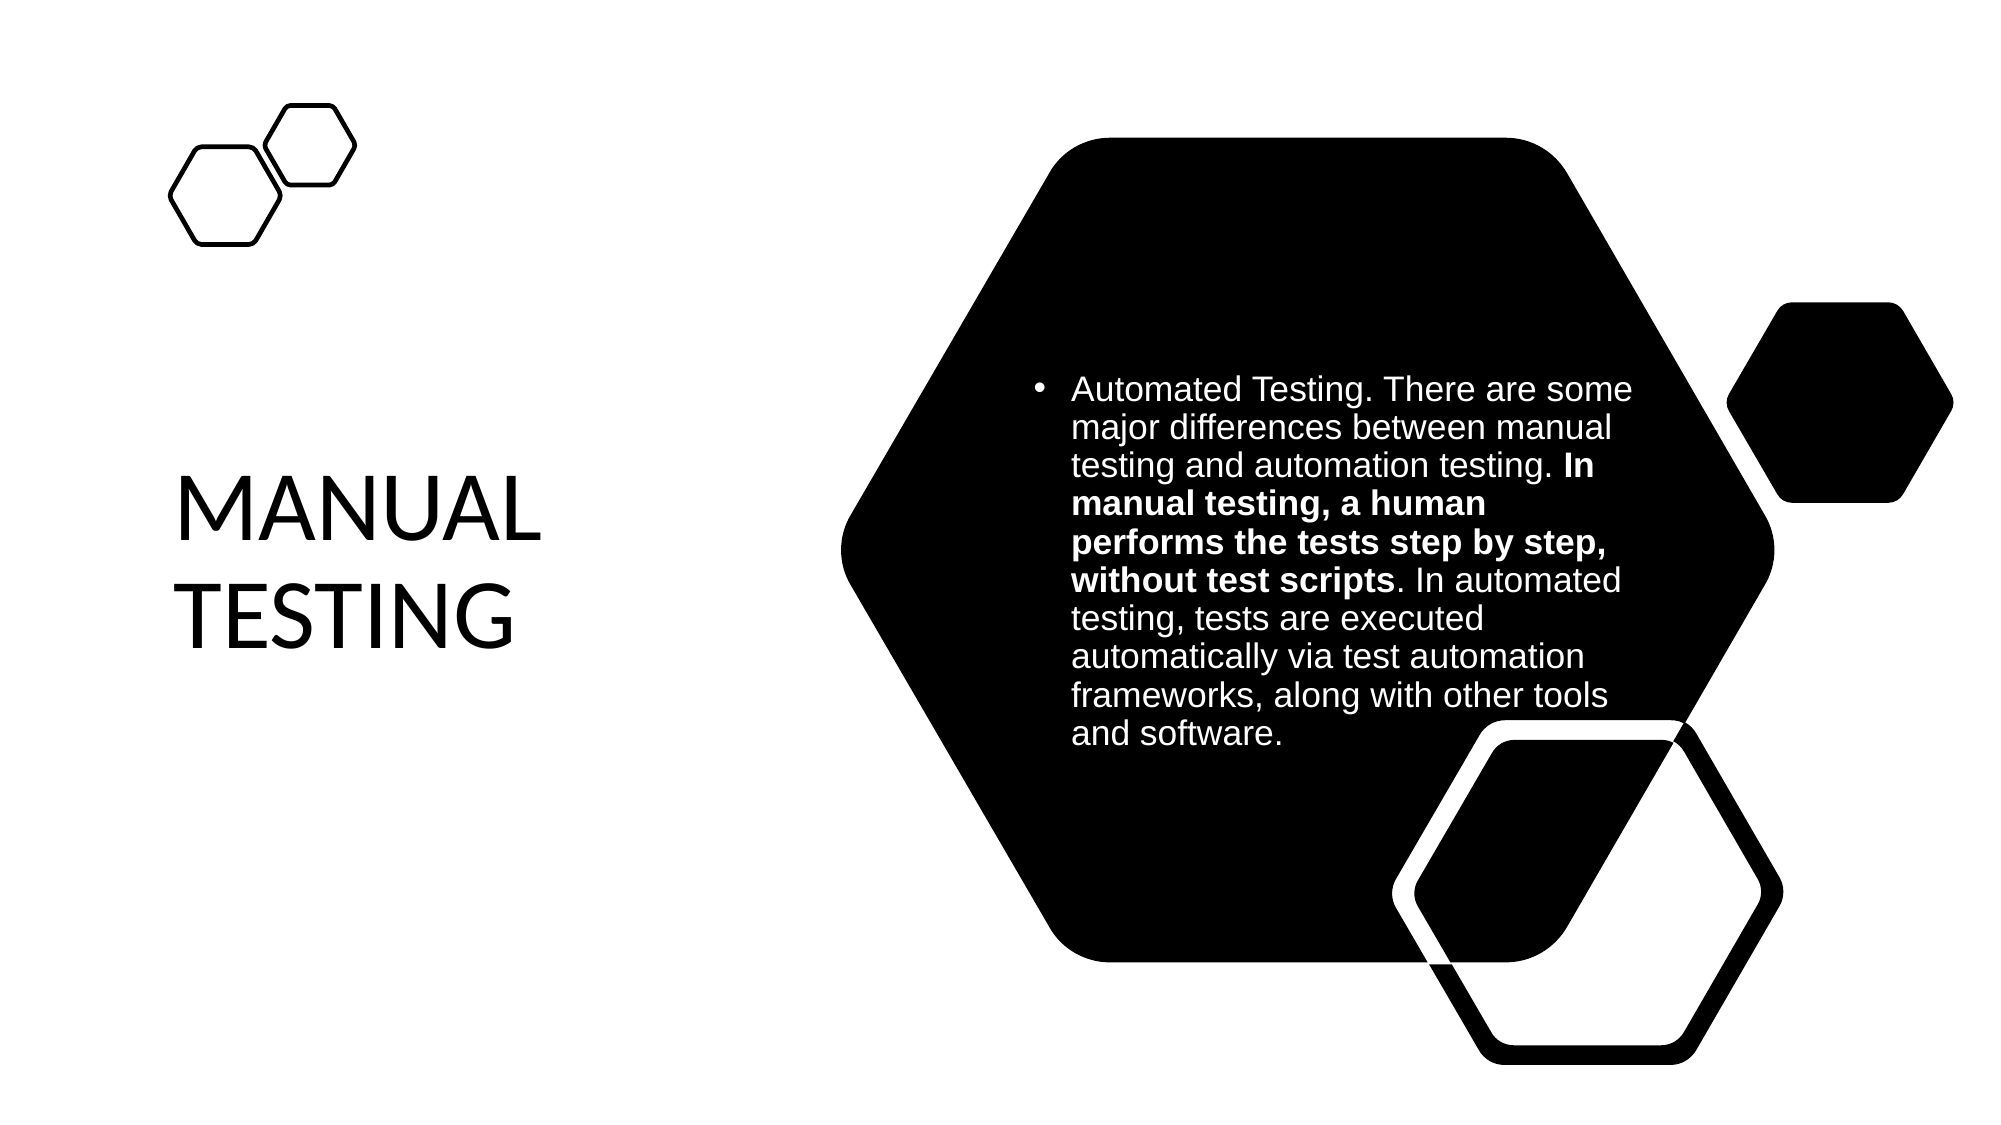

# MANUAL TESTING
Automated Testing. There are some major differences between manual testing and automation testing. In manual testing, a human performs the tests step by step, without test scripts. In automated testing, tests are executed automatically via test automation frameworks, along with other tools and software.